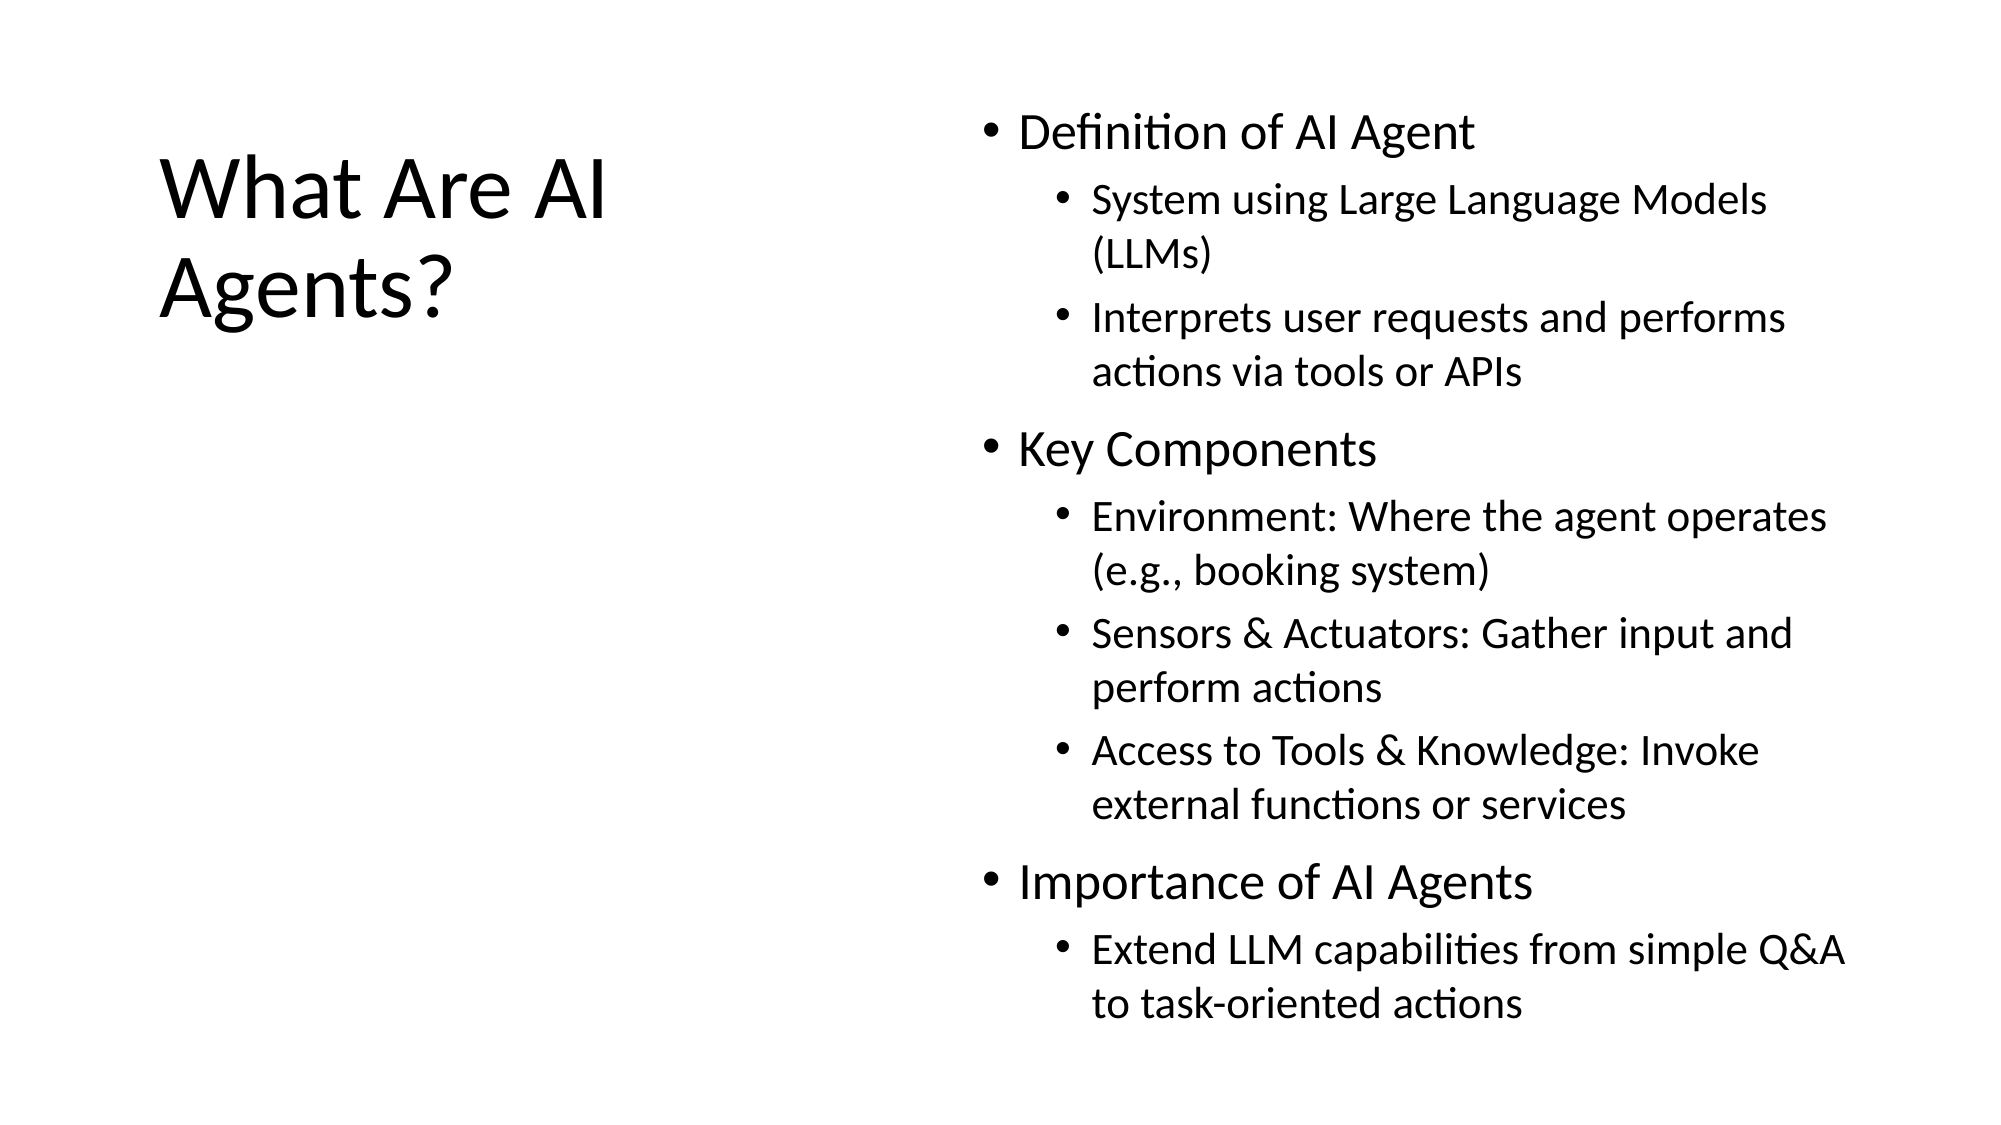

Definition of AI Agent
System using Large Language Models (LLMs)
Interprets user requests and performs actions via tools or APIs
Key Components
Environment: Where the agent operates (e.g., booking system)
Sensors & Actuators: Gather input and perform actions
Access to Tools & Knowledge: Invoke external functions or services
Importance of AI Agents
Extend LLM capabilities from simple Q&A to task-oriented actions
# What Are AI Agents?